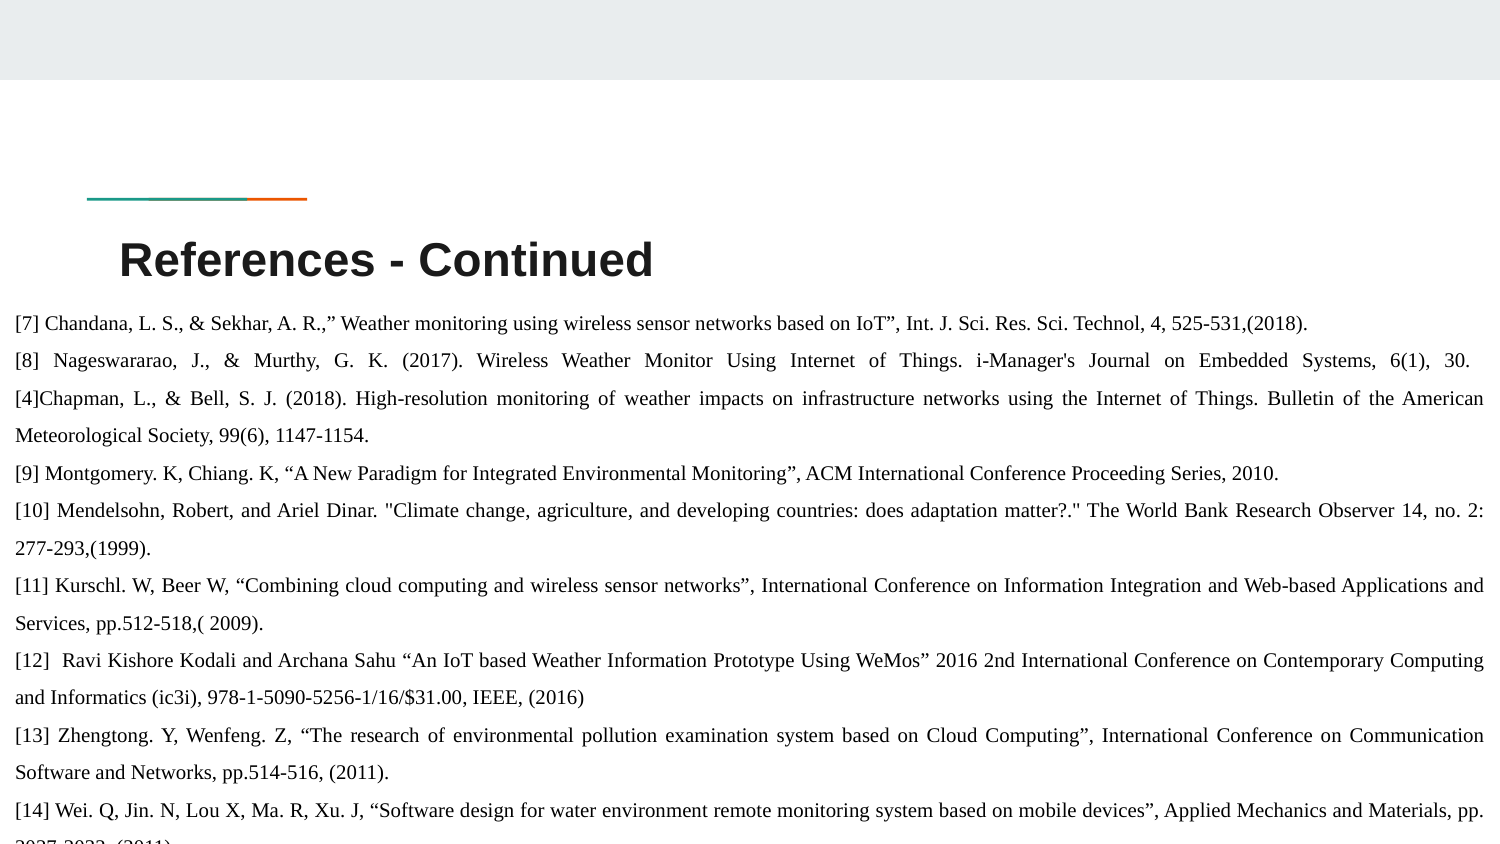

# References - Continued
[7] Chandana, L. S., & Sekhar, A. R.,” Weather monitoring using wireless sensor networks based on IoT”, Int. J. Sci. Res. Sci. Technol, 4, 525-531,(2018).
[8] Nageswararao, J., & Murthy, G. K. (2017). Wireless Weather Monitor Using Internet of Things. i-Manager's Journal on Embedded Systems, 6(1), 30.
[4]Chapman, L., & Bell, S. J. (2018). High-resolution monitoring of weather impacts on infrastructure networks using the Internet of Things. Bulletin of the American Meteorological Society, 99(6), 1147-1154.
[9] Montgomery. K, Chiang. K, “A New Paradigm for Integrated Environmental Monitoring”, ACM International Conference Proceeding Series, 2010.
[10] Mendelsohn, Robert, and Ariel Dinar. "Climate change, agriculture, and developing countries: does adaptation matter?." The World Bank Research Observer 14, no. 2: 277-293,(1999).
[11] Kurschl. W, Beer W, “Combining cloud computing and wireless sensor networks”, International Conference on Information Integration and Web-based Applications and Services, pp.512-518,( 2009).
[12]  Ravi Kishore Kodali and Archana Sahu “An IoT based Weather Information Prototype Using WeMos” 2016 2nd International Conference on Contemporary Computing and Informatics (ic3i), 978-1-5090-5256-1/16/$31.00, IEEE, (2016)
[13] Zhengtong. Y, Wenfeng. Z, “The research of environmental pollution examination system based on Cloud Computing”, International Conference on Communication Software and Networks, pp.514-516, (2011).
[14] Wei. Q, Jin. N, Lou X, Ma. R, Xu. J, “Software design for water environment remote monitoring system based on mobile devices”, Applied Mechanics and Materials, pp. 2027-2032, (2011).